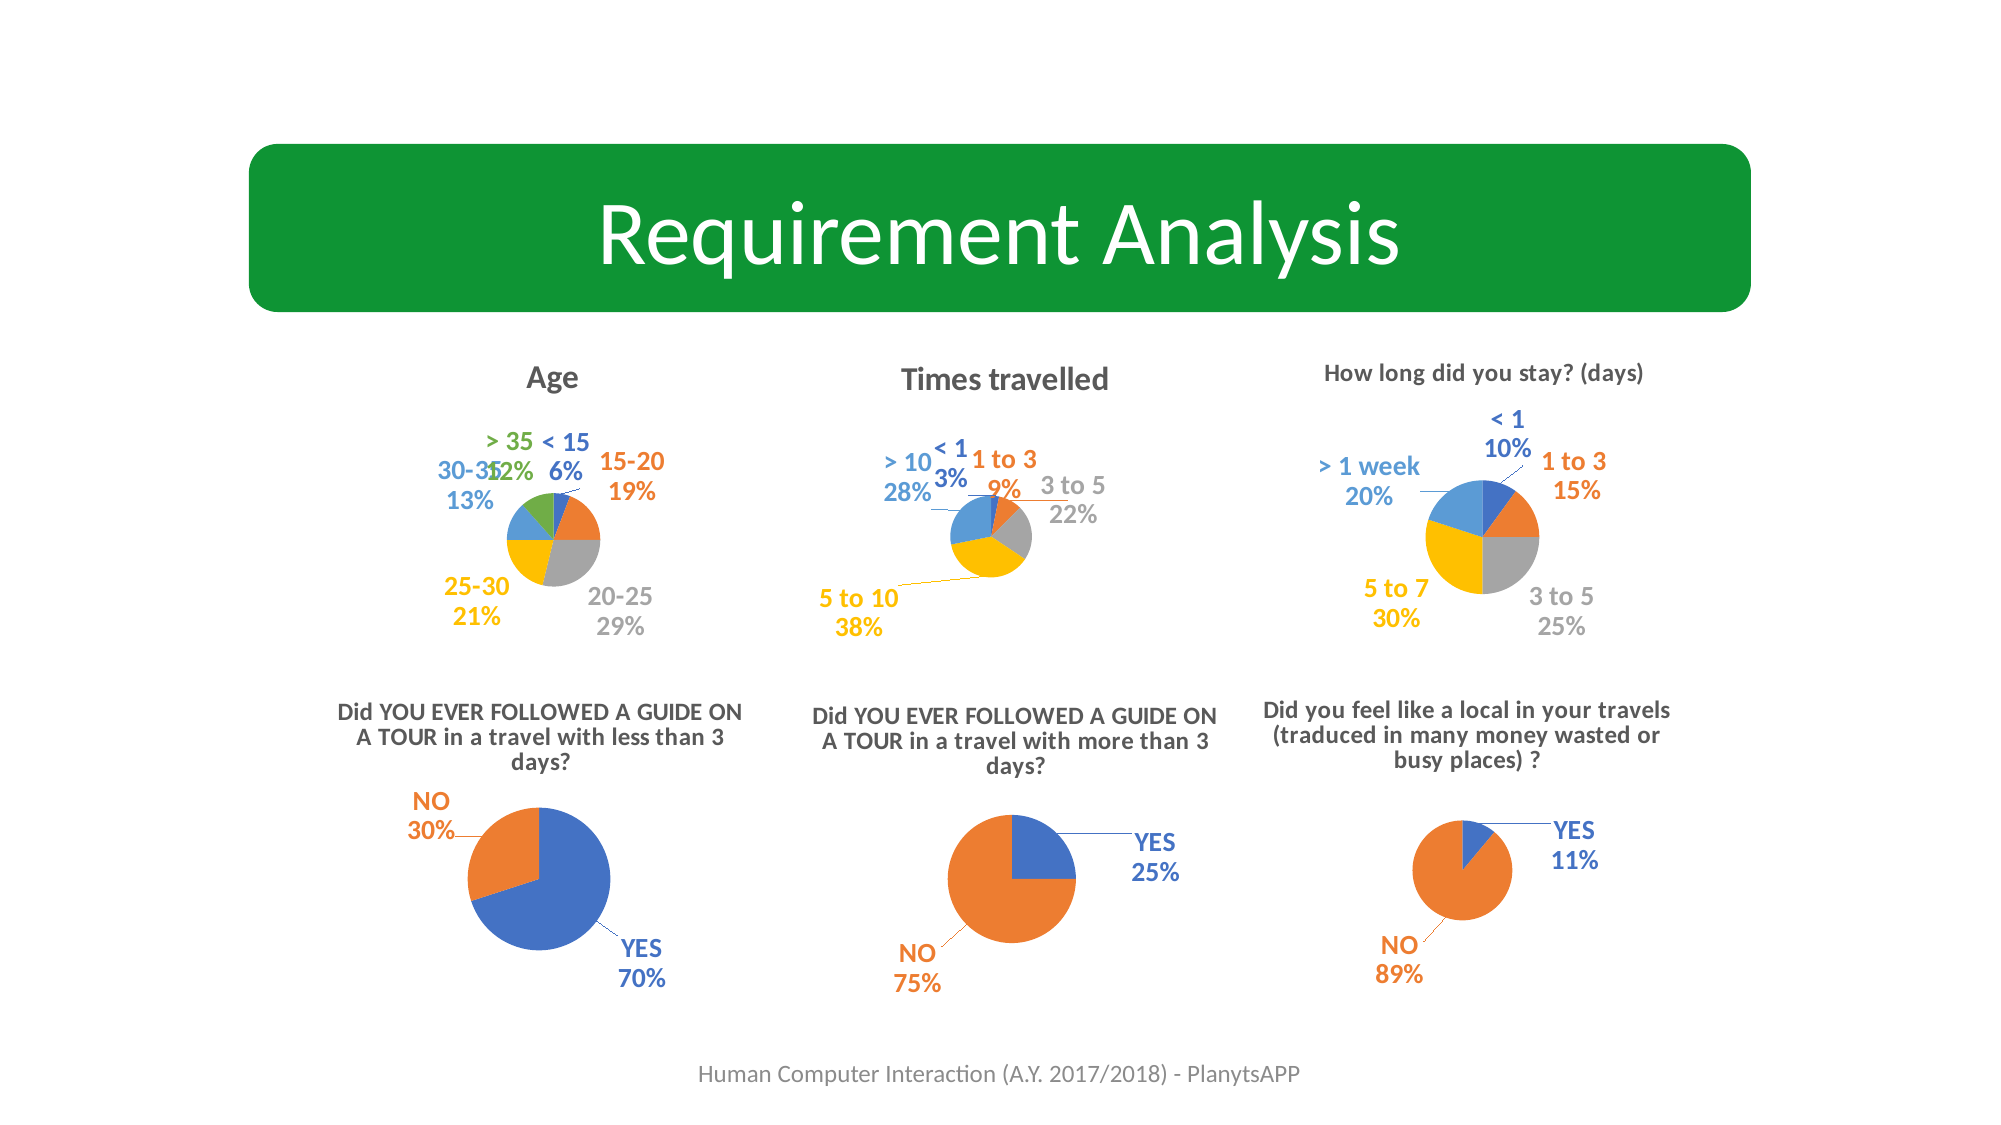

Requirement Analysis

### Chart:

| Category | Age |
|---|---|
| < 15 | 3.0 |
| 15-20 | 10.0 |
| 20-25 | 15.0 |
| 25-30 | 11.0 |
| 30-35 | 7.0 |
| > 35 | 6.0 |

### Chart:

| Category | Times travelled |
|---|---|
| < 1 | 1.0 |
| 1 to 3 | 3.0 |
| 3 to 5 | 7.0 |
| 5 to 10 | 12.0 |
| > 10 | 9.0 |

### Chart:

| Category | How long did you stay? (days) |
|---|---|
| < 1 | 2.0 |
| 1 to 3  | 3.0 |
| 3 to 5 | 5.0 |
| 5 to 7 | 6.0 |
| > 1 week | 4.0 |

### Chart: Did you feel like a local in your travels (traduced in many money wasted or busy places) ?

| Category | Did YOU EVER FOLLOWED A GUIDE ON A TOUR? |
|---|---|
| YES | 1.0 |
| NO | 8.0 |

### Chart: Did YOU EVER FOLLOWED A GUIDE ON A TOUR in a travel with less than 3 days?

| Category | Did YOU EVER FOLLOWED A GUIDE ON A TOUR? |
|---|---|
| YES | 7.0 |
| NO | 3.0 |

### Chart: Did YOU EVER FOLLOWED A GUIDE ON A TOUR in a travel with more than 3 days?

| Category | Did YOU EVER FOLLOWED A GUIDE ON A TOUR? |
|---|---|
| YES | 2.0 |
| NO | 6.0 |
Human Computer Interaction (A.Y. 2017/2018) - PlanytsAPP